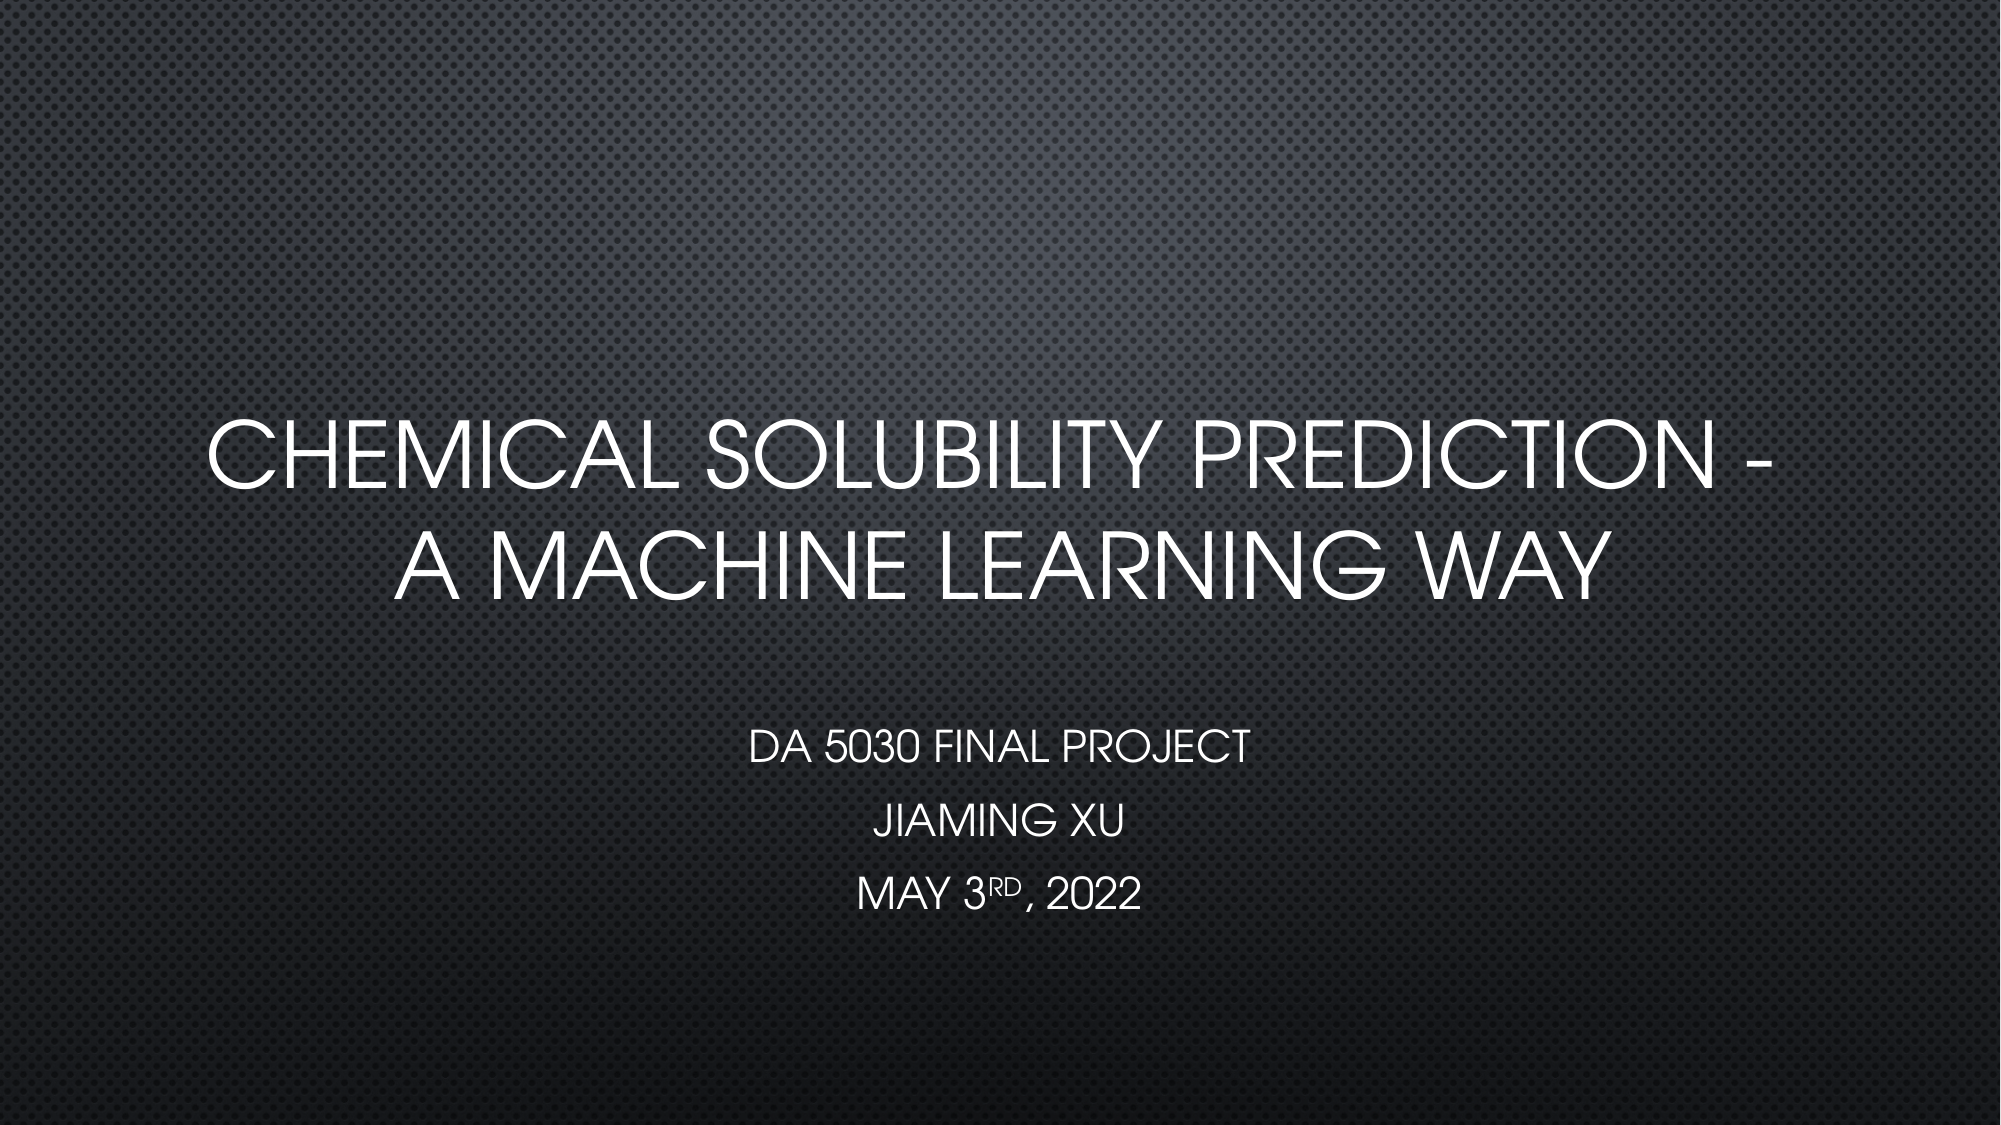

# Chemical Solubility Prediction - A Machine Learning Way
DA 5030 Final Project
Jiaming Xu
May 3rd, 2022